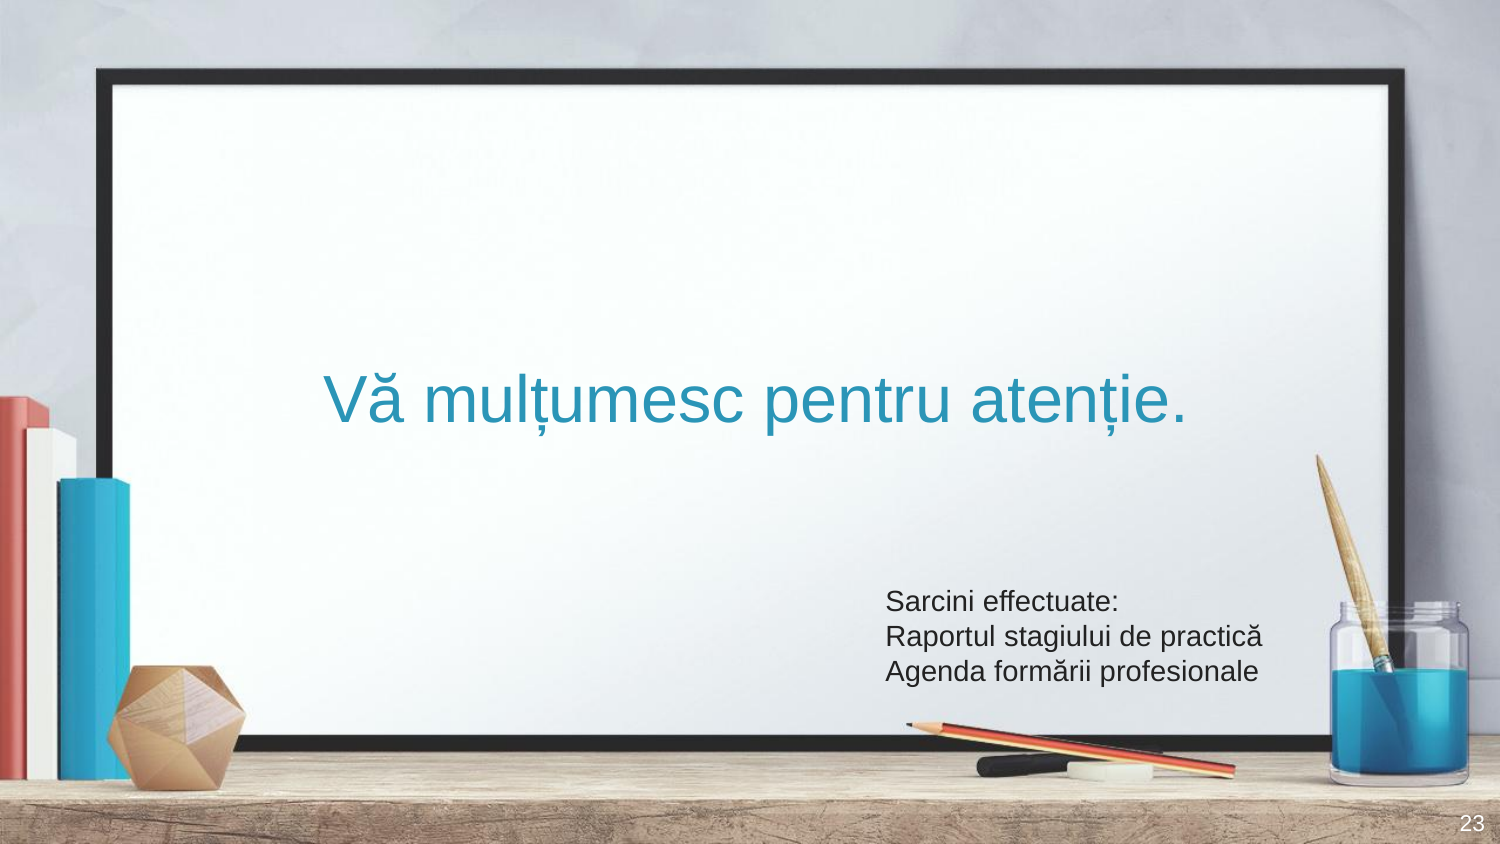

# Vă mulțumesc pentru atenție.
Sarcini effectuate:
Raportul stagiului de practică
Agenda formării profesionale
23